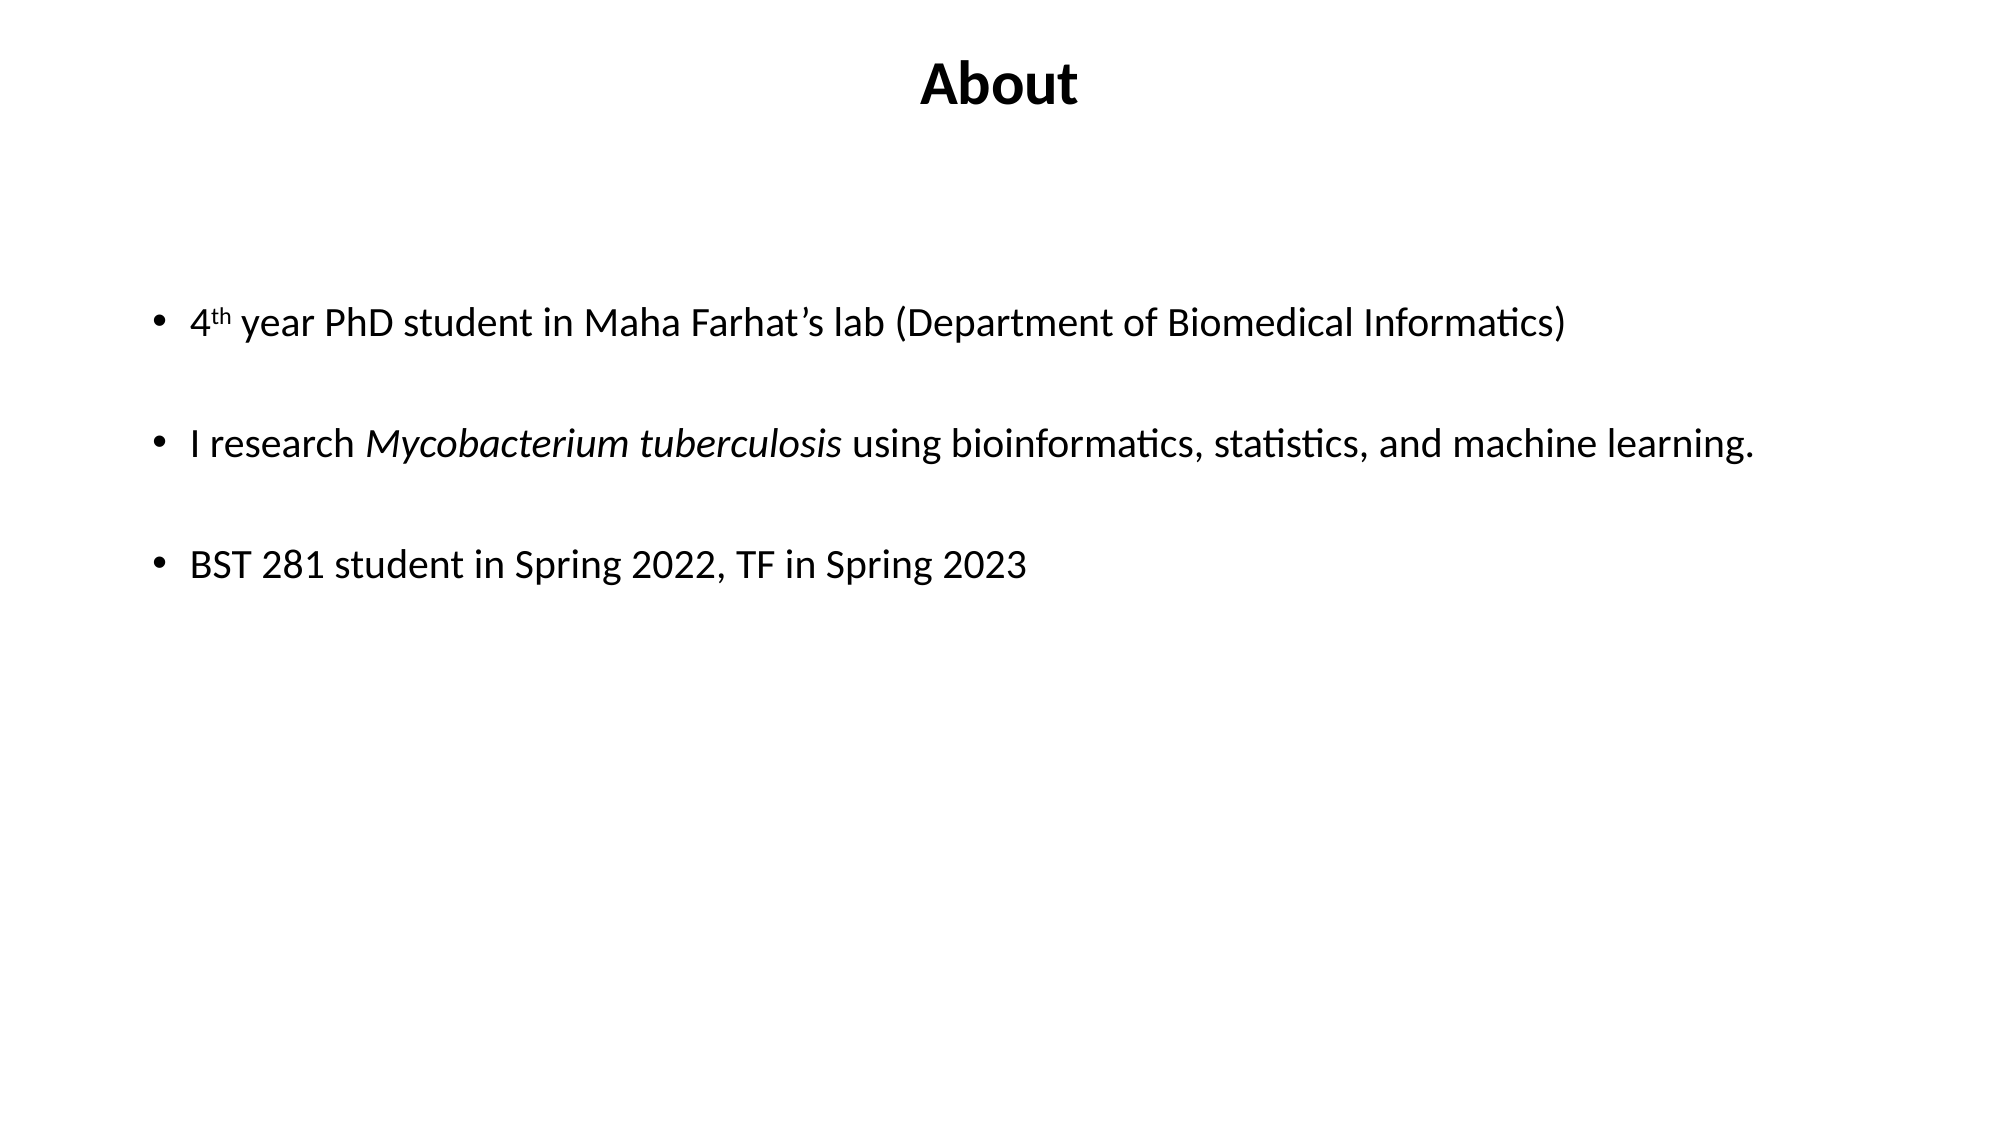

# About
4th year PhD student in Maha Farhat’s lab (Department of Biomedical Informatics)
I research Mycobacterium tuberculosis using bioinformatics, statistics, and machine learning.
BST 281 student in Spring 2022, TF in Spring 2023